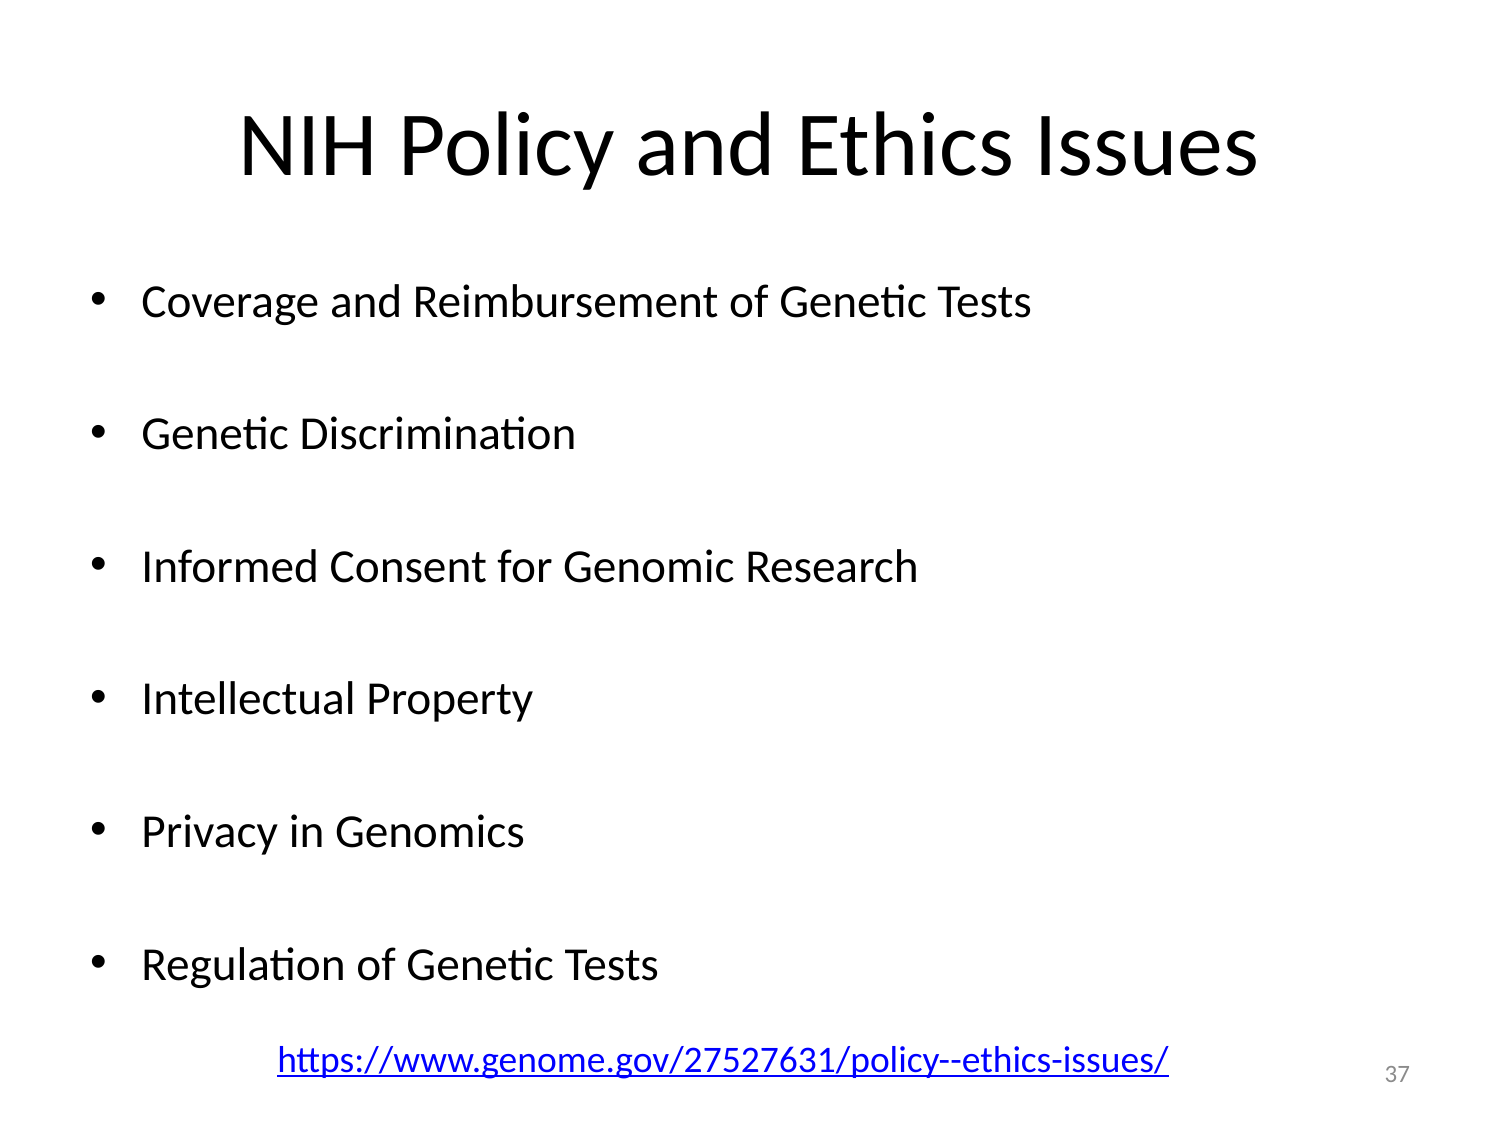

# NIH Policy and Ethics Issues
Coverage and Reimbursement of Genetic Tests

Genetic Discrimination

Informed Consent for Genomic Research

Intellectual Property

Privacy in Genomics

Regulation of Genetic Tests

https://www.genome.gov/27527631/policy--ethics-issues/
37